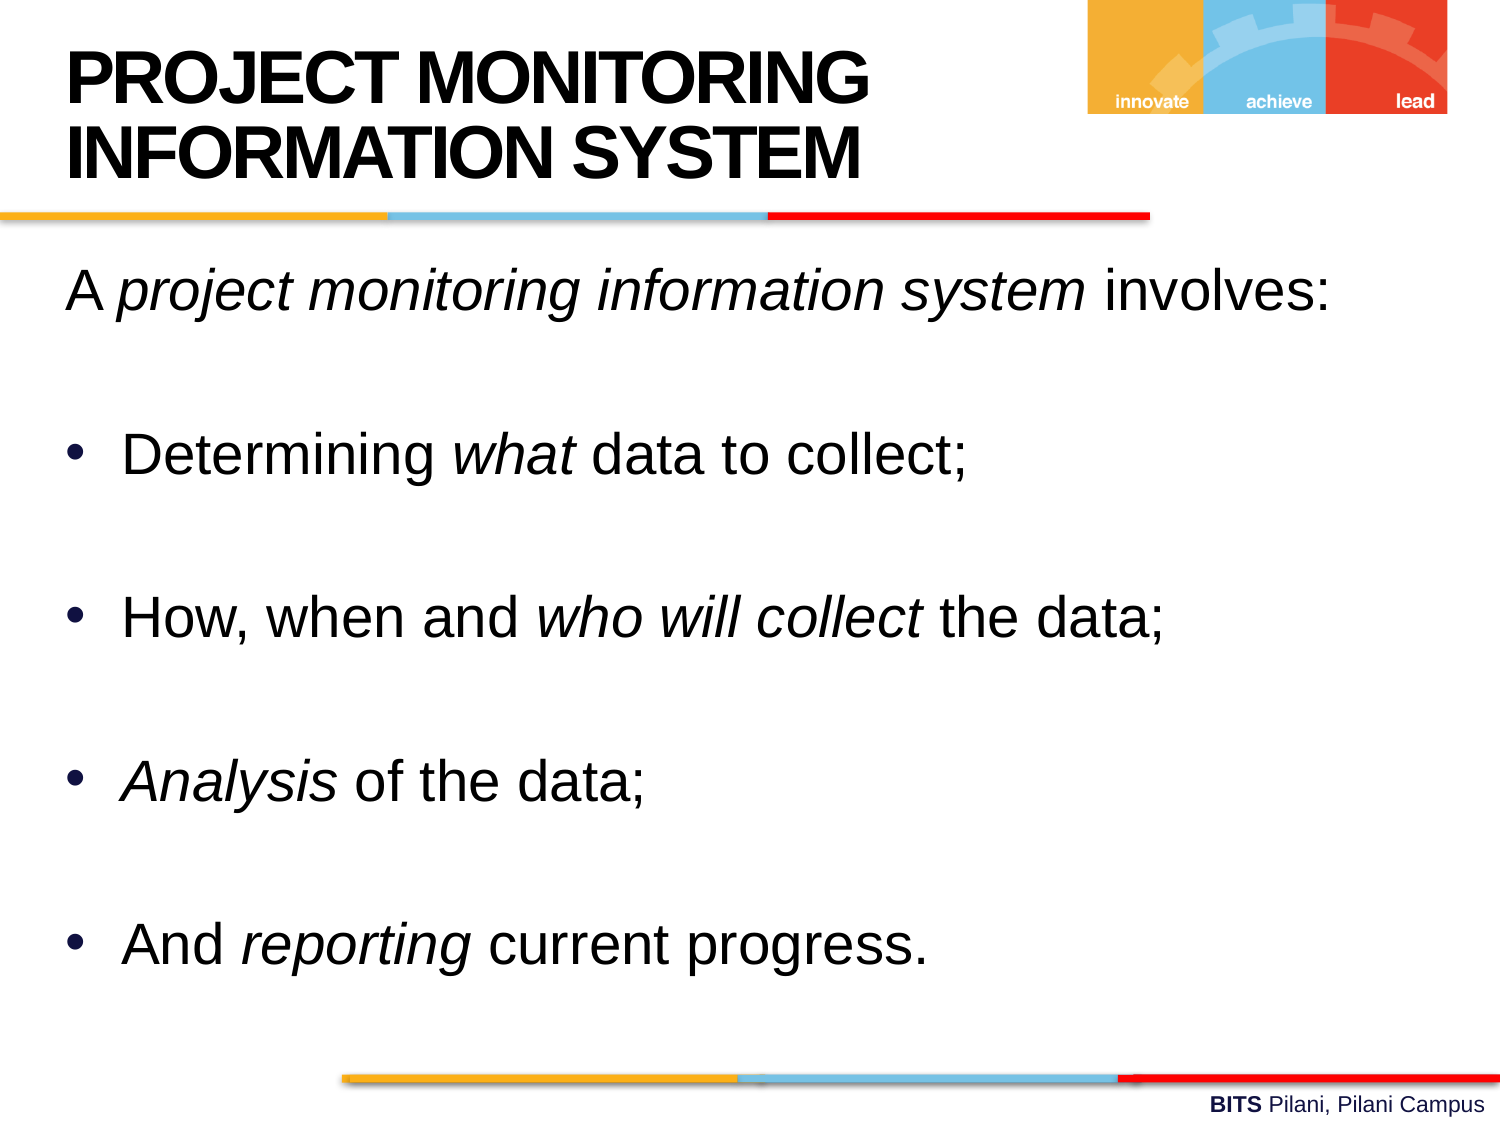

PROJECT MONITORING INFORMATION SYSTEM
A project monitoring information system involves:

Determining what data to collect;

How, when and who will collect the data;

Analysis of the data;

And reporting current progress.